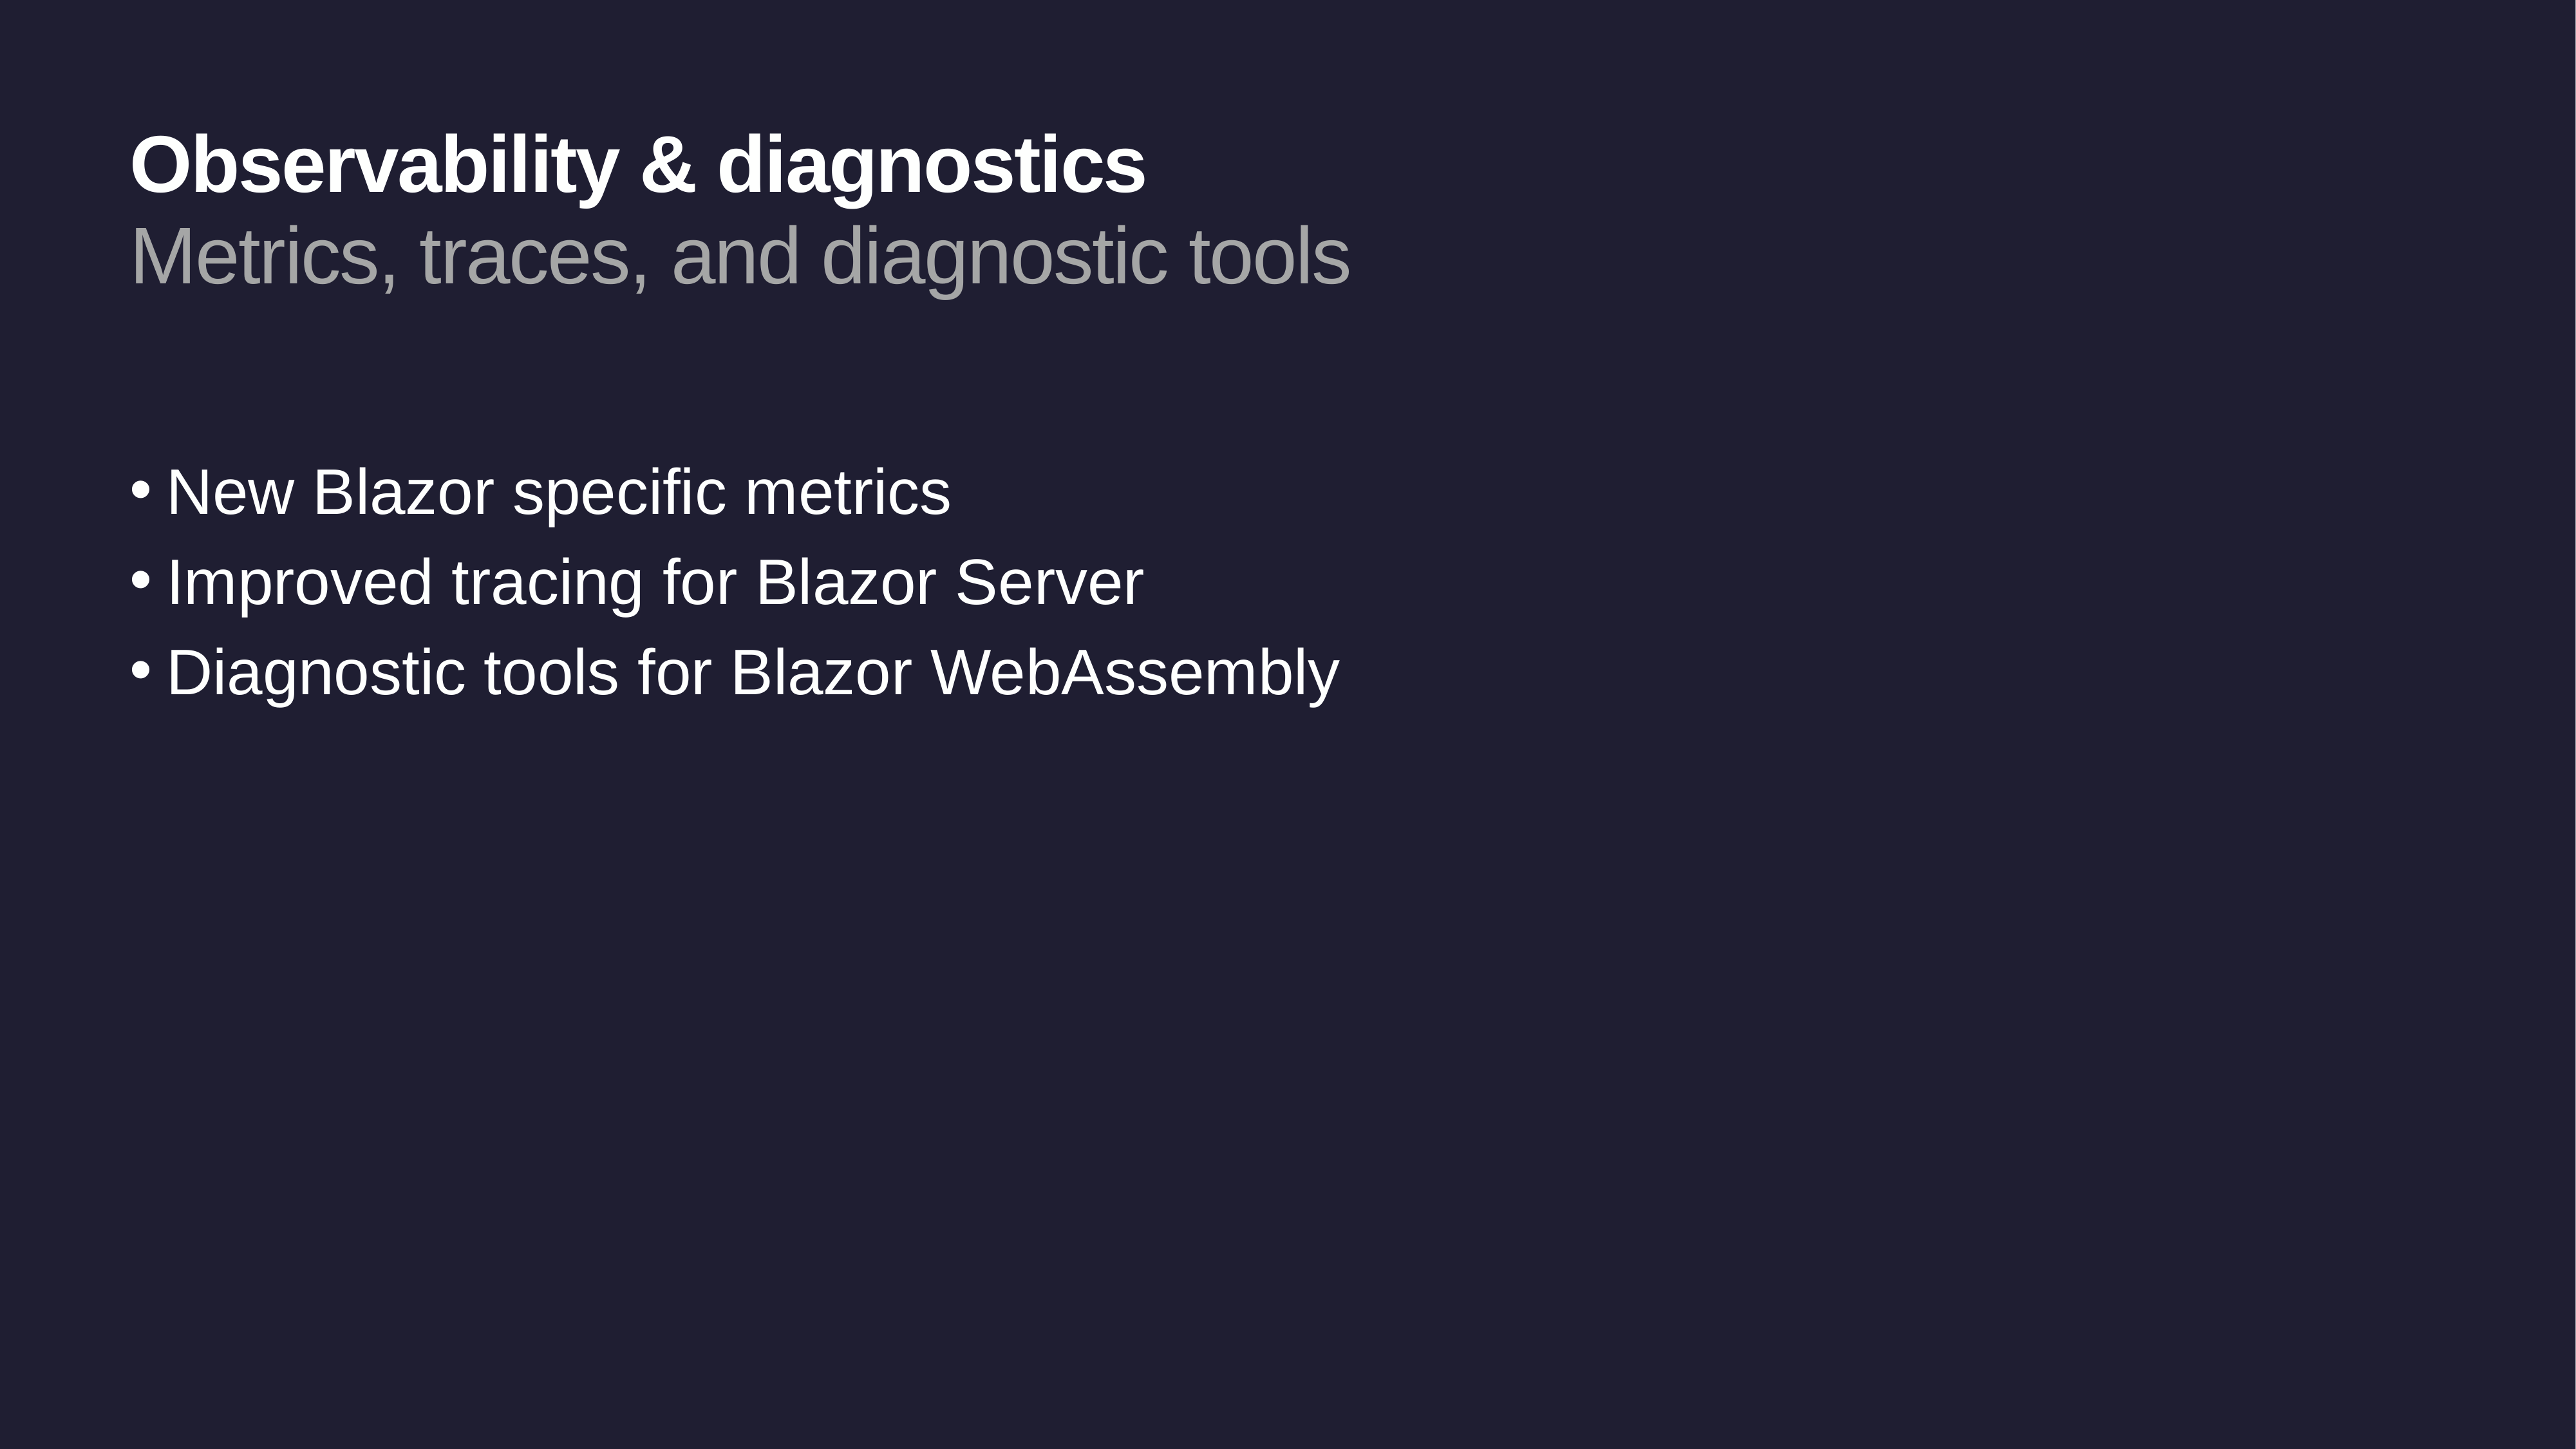

Observability & diagnostics
Metrics, traces, and diagnostic tools
New Blazor specific metrics
Improved tracing for Blazor Server
Diagnostic tools for Blazor WebAssembly